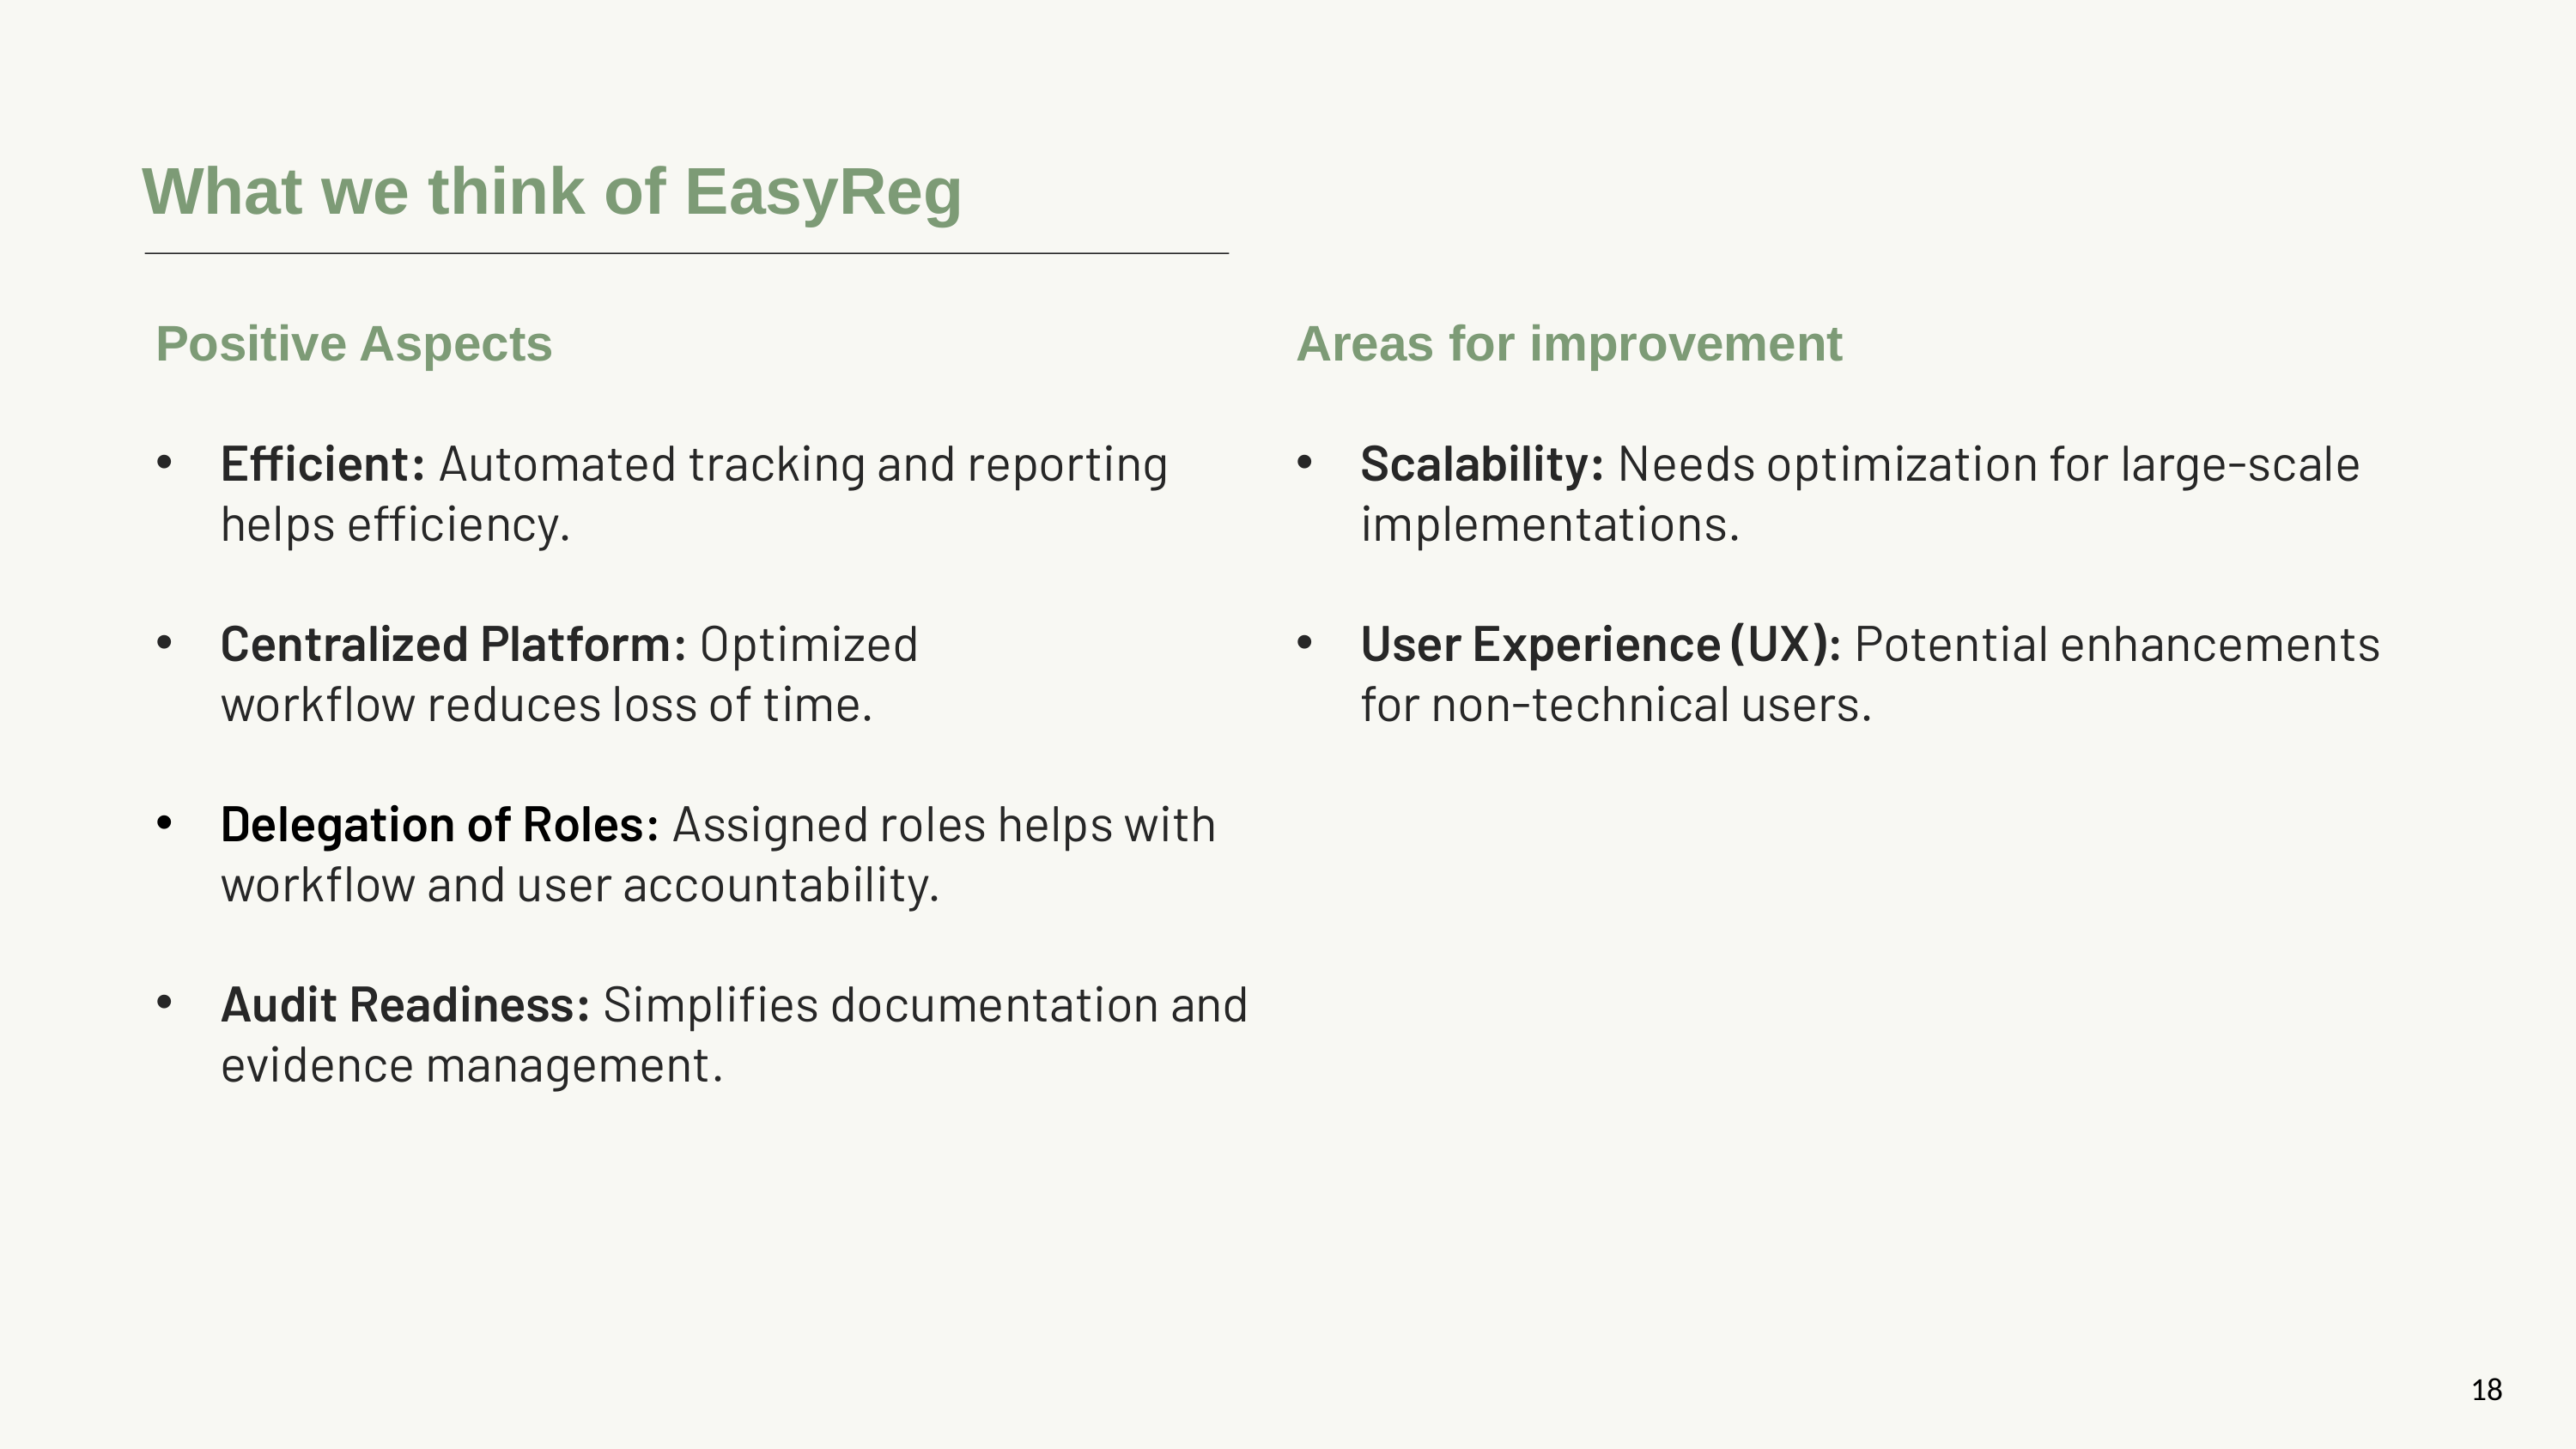

What we think of EasyReg

Positive Aspects

Efficient: Automated tracking and reporting helps efficiency.

Centralized Platform: Optimized workflow reduces loss of time.

Delegation of Roles: Assigned roles helps with workflow and user accountability.

Audit Readiness: Simplifies documentation and evidence management.

Areas for improvement

Scalability: Needs optimization for large-scale implementations.

User Experience (UX): Potential enhancements for non-technical users.

18